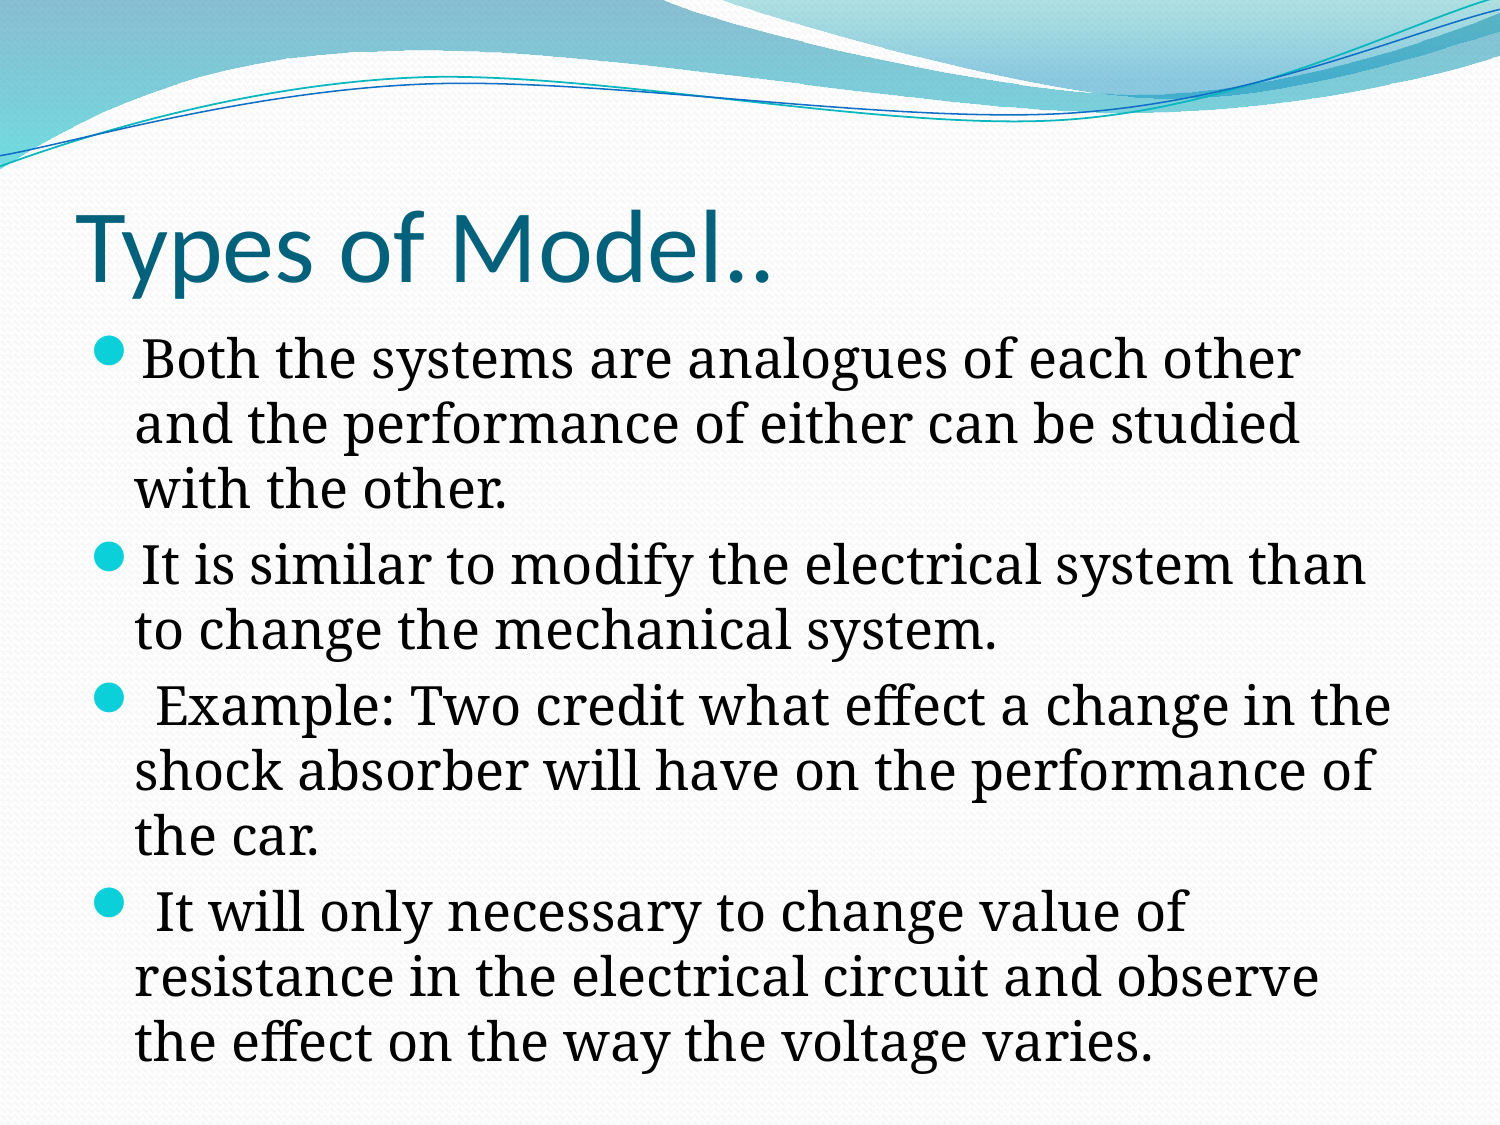

# Types of Model..
Both the systems are analogues of each other and the performance of either can be studied with the other.
It is similar to modify the electrical system than to change the mechanical system.
 Example: Two credit what effect a change in the shock absorber will have on the performance of the car.
 It will only necessary to change value of resistance in the electrical circuit and observe the effect on the way the voltage varies.